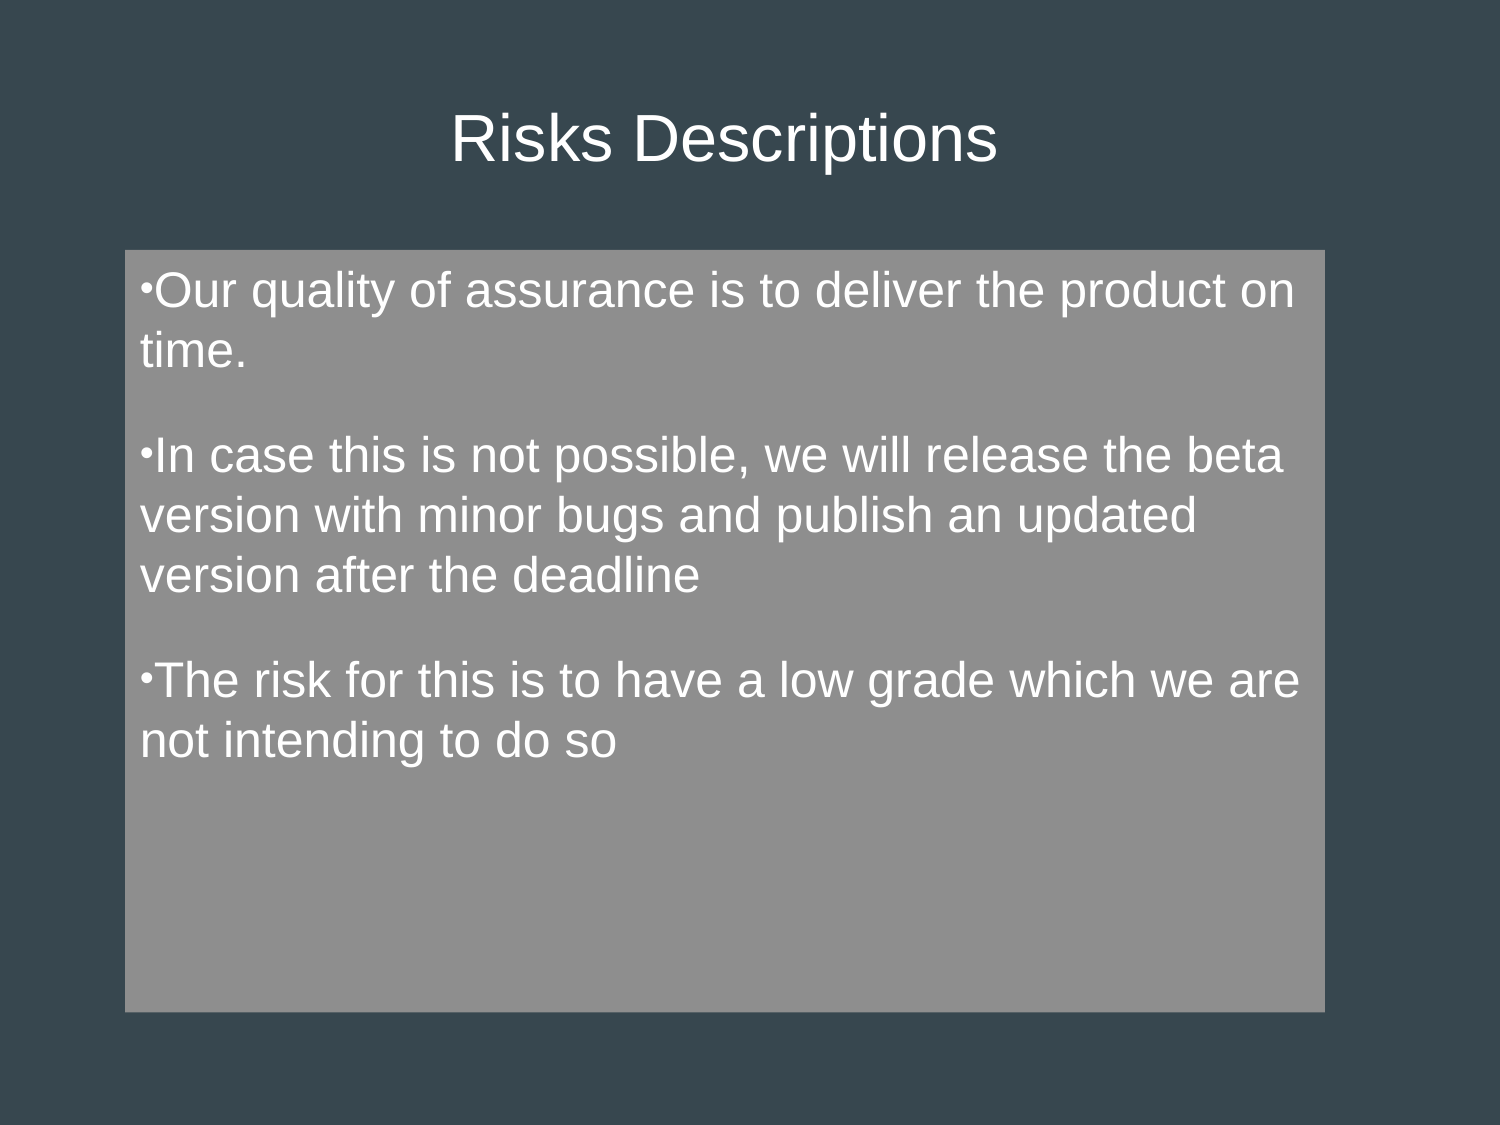

Risks Descriptions
Our quality of assurance is to deliver the product on time.

In case this is not possible, we will release the beta version with minor bugs and publish an updated version after the deadline

The risk for this is to have a low grade which we are not intending to do so